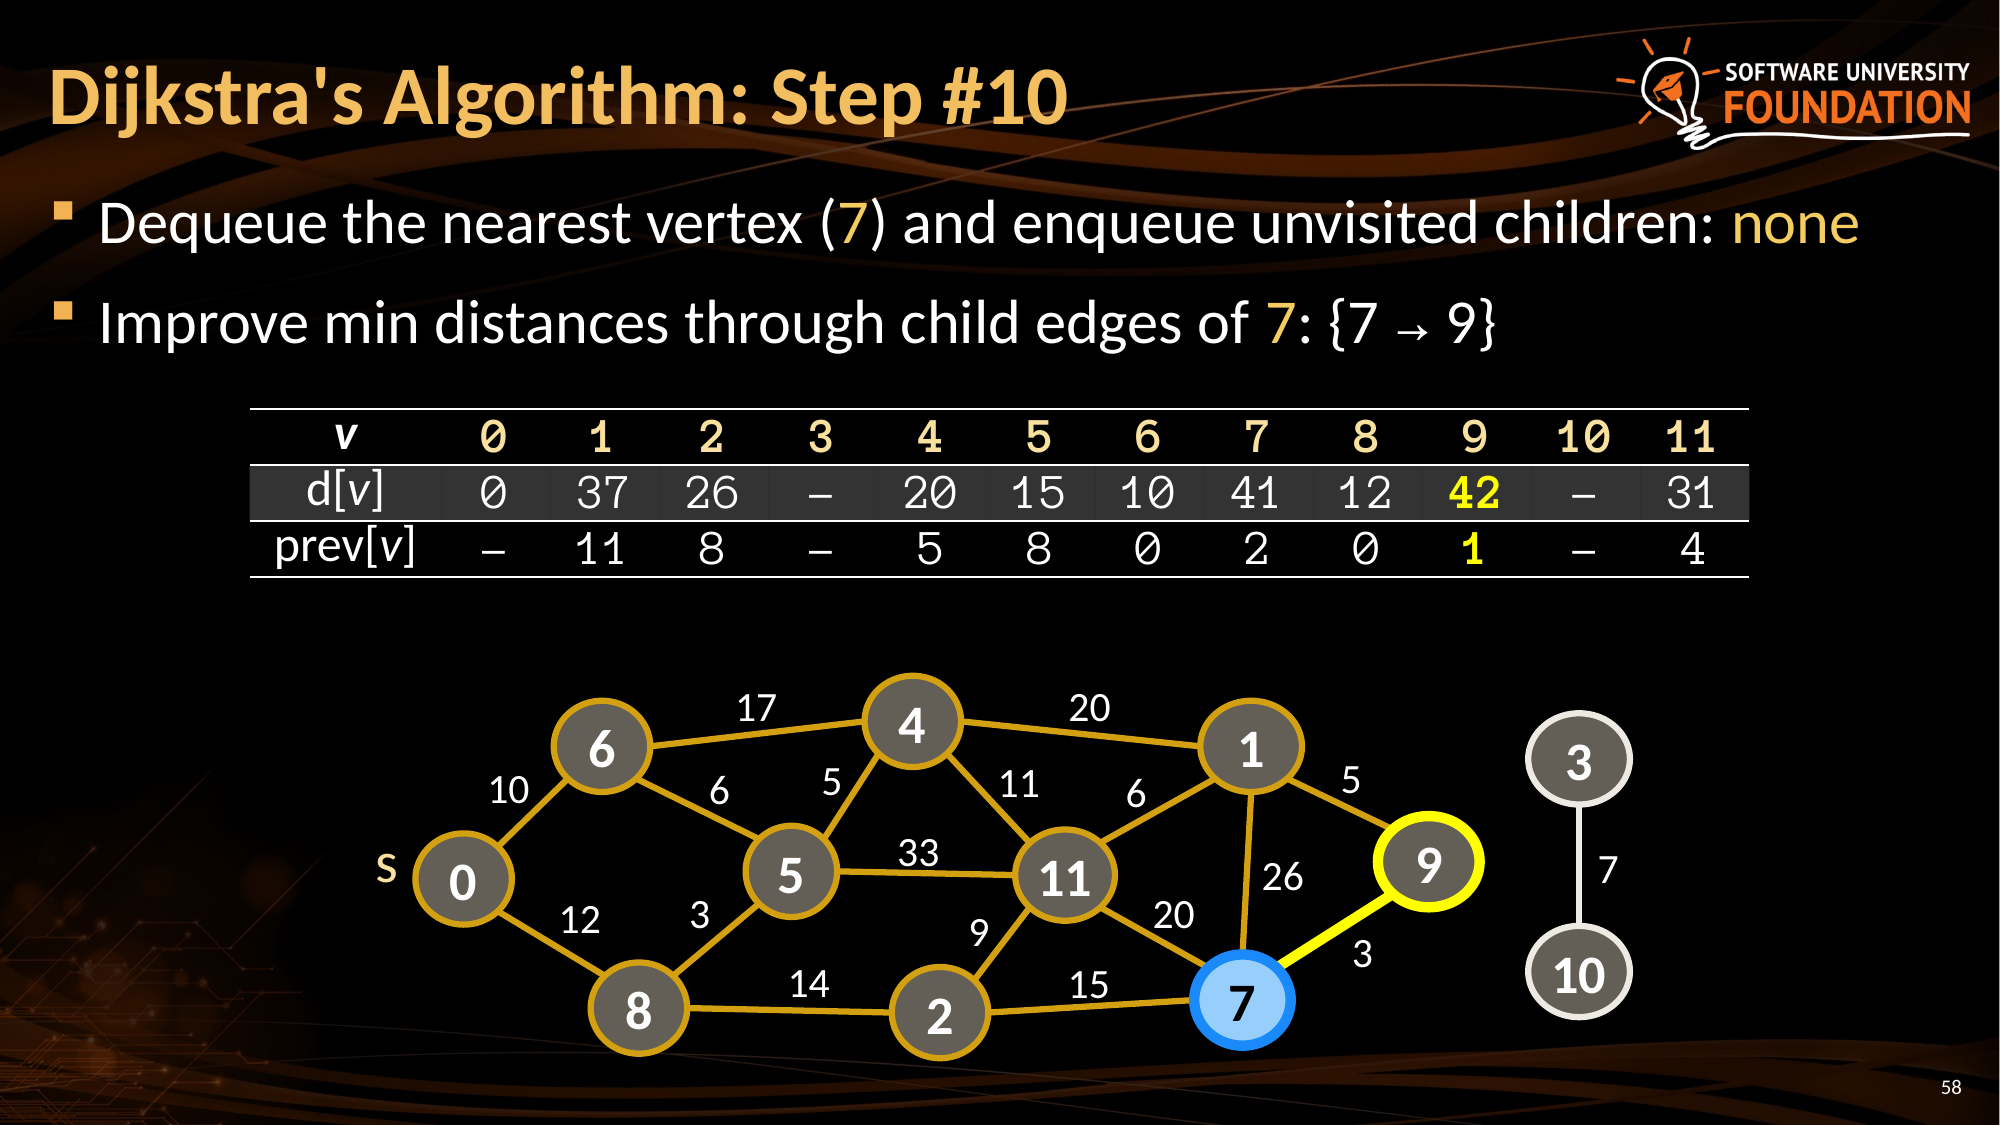

# Dijkstra's Algorithm: Step #10
Dequeue the nearest vertex (7) and enqueue unvisited children: none
Improve min distances through child edges of 7: {7 → 9}
| v | 0 | 1 | 2 | 3 | 4 | 5 | 6 | 7 | 8 | 9 | 10 | 11 |
| --- | --- | --- | --- | --- | --- | --- | --- | --- | --- | --- | --- | --- |
| d[v] | 0 | 37 | 26 | - | 20 | 15 | 10 | 41 | 12 | 42 | - | 31 |
| prev[v] | - | 11 | 8 | - | 5 | 8 | 0 | 2 | 0 | 1 | - | 4 |
17
20
4
6
1
3
5
5
11
10
6
6
9
s
33
5
11
0
7
26
20
3
12
9
3
10
14
15
7
8
2
58